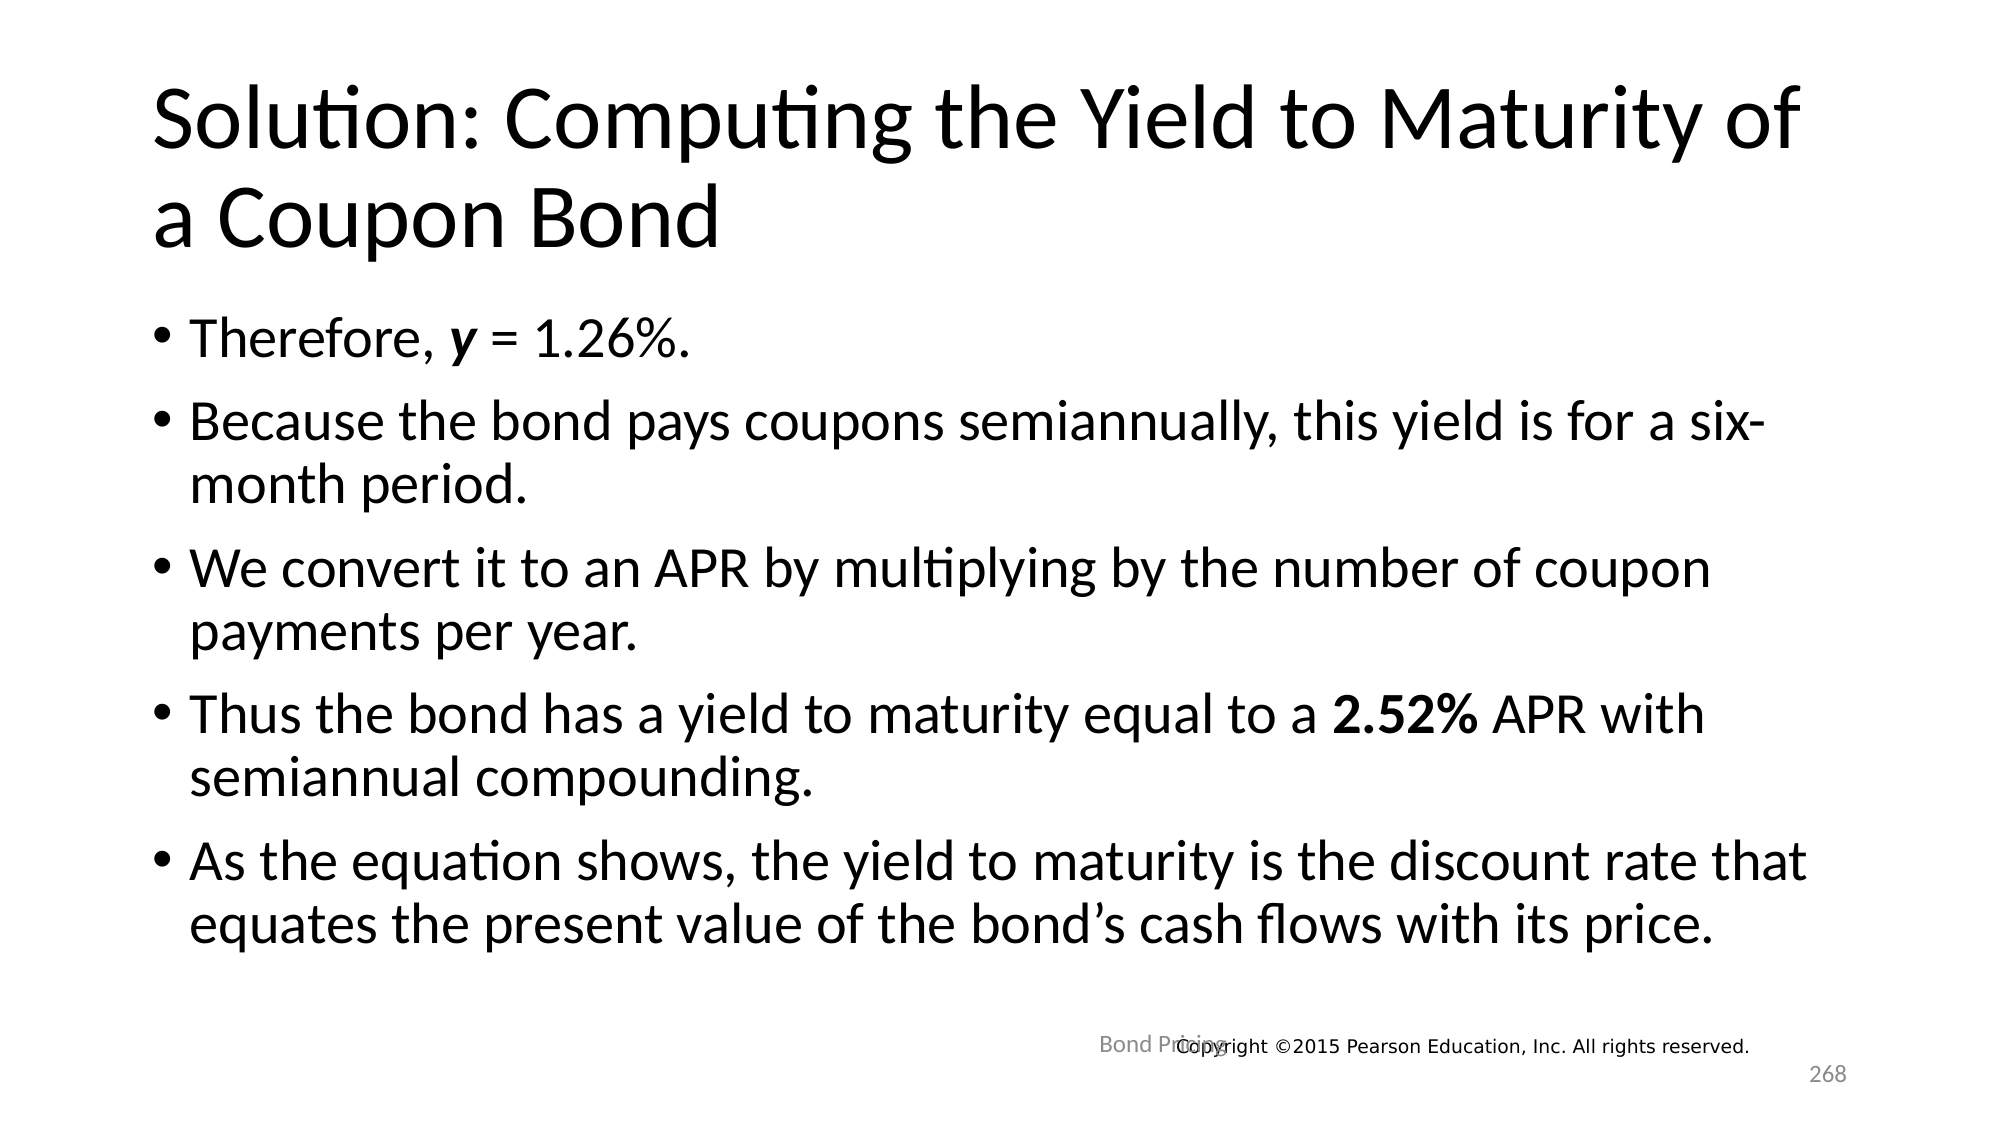

# Solution: Computing the Yield to Maturity of a Coupon Bond
Therefore, y = 1.26%.
Because the bond pays coupons semiannually, this yield is for a six-month period.
We convert it to an APR by multiplying by the number of coupon payments per year.
Thus the bond has a yield to maturity equal to a 2.52% APR with semiannual compounding.
As the equation shows, the yield to maturity is the discount rate that equates the present value of the bond’s cash flows with its price.

Bond Pricing
Copyright ©2015 Pearson Education, Inc. All rights reserved.
268